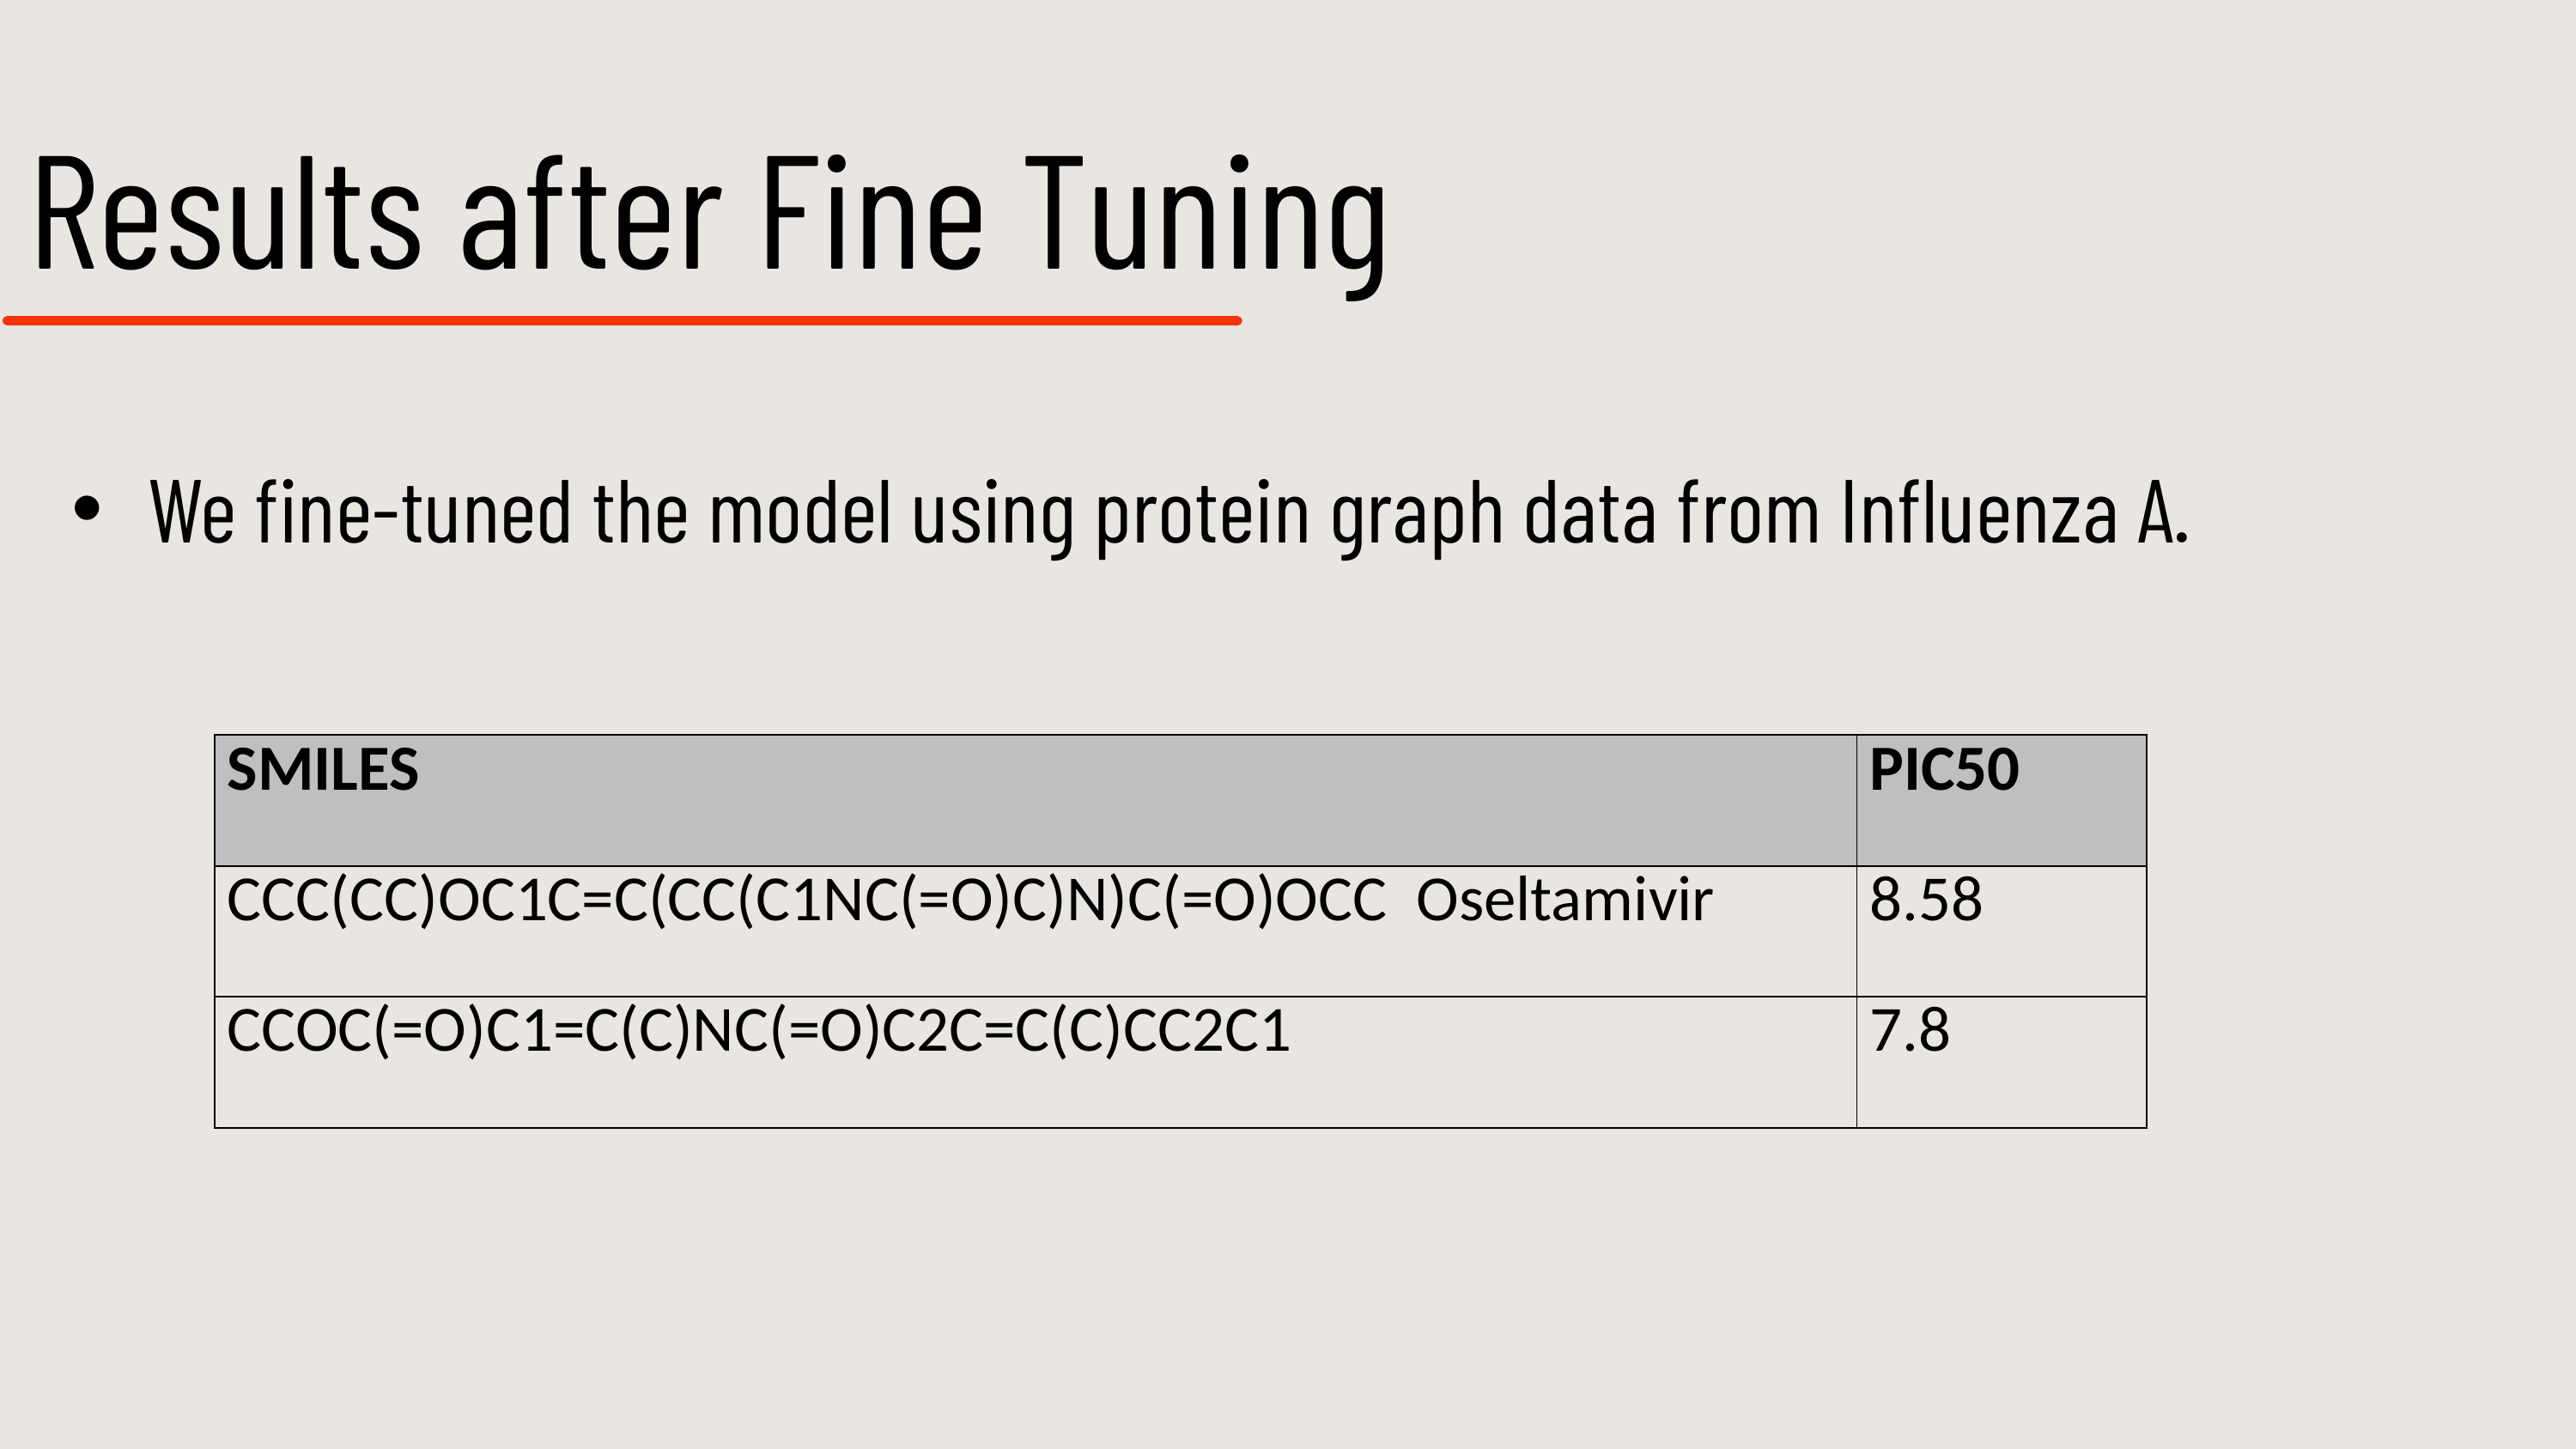

Results after Fine Tuning

We fine-tuned the model using protein graph data from Influenza A.

| SMILES | PIC50 |
| --- | --- |
| CCC(CC)OC1C=C(CC(C1NC(=O)C)N)C(=O)OCC Oseltamivir | 8.58 |
| CCOC(=O)C1=C(C)NC(=O)C2C=C(C)CC2C1 | 7.8 |